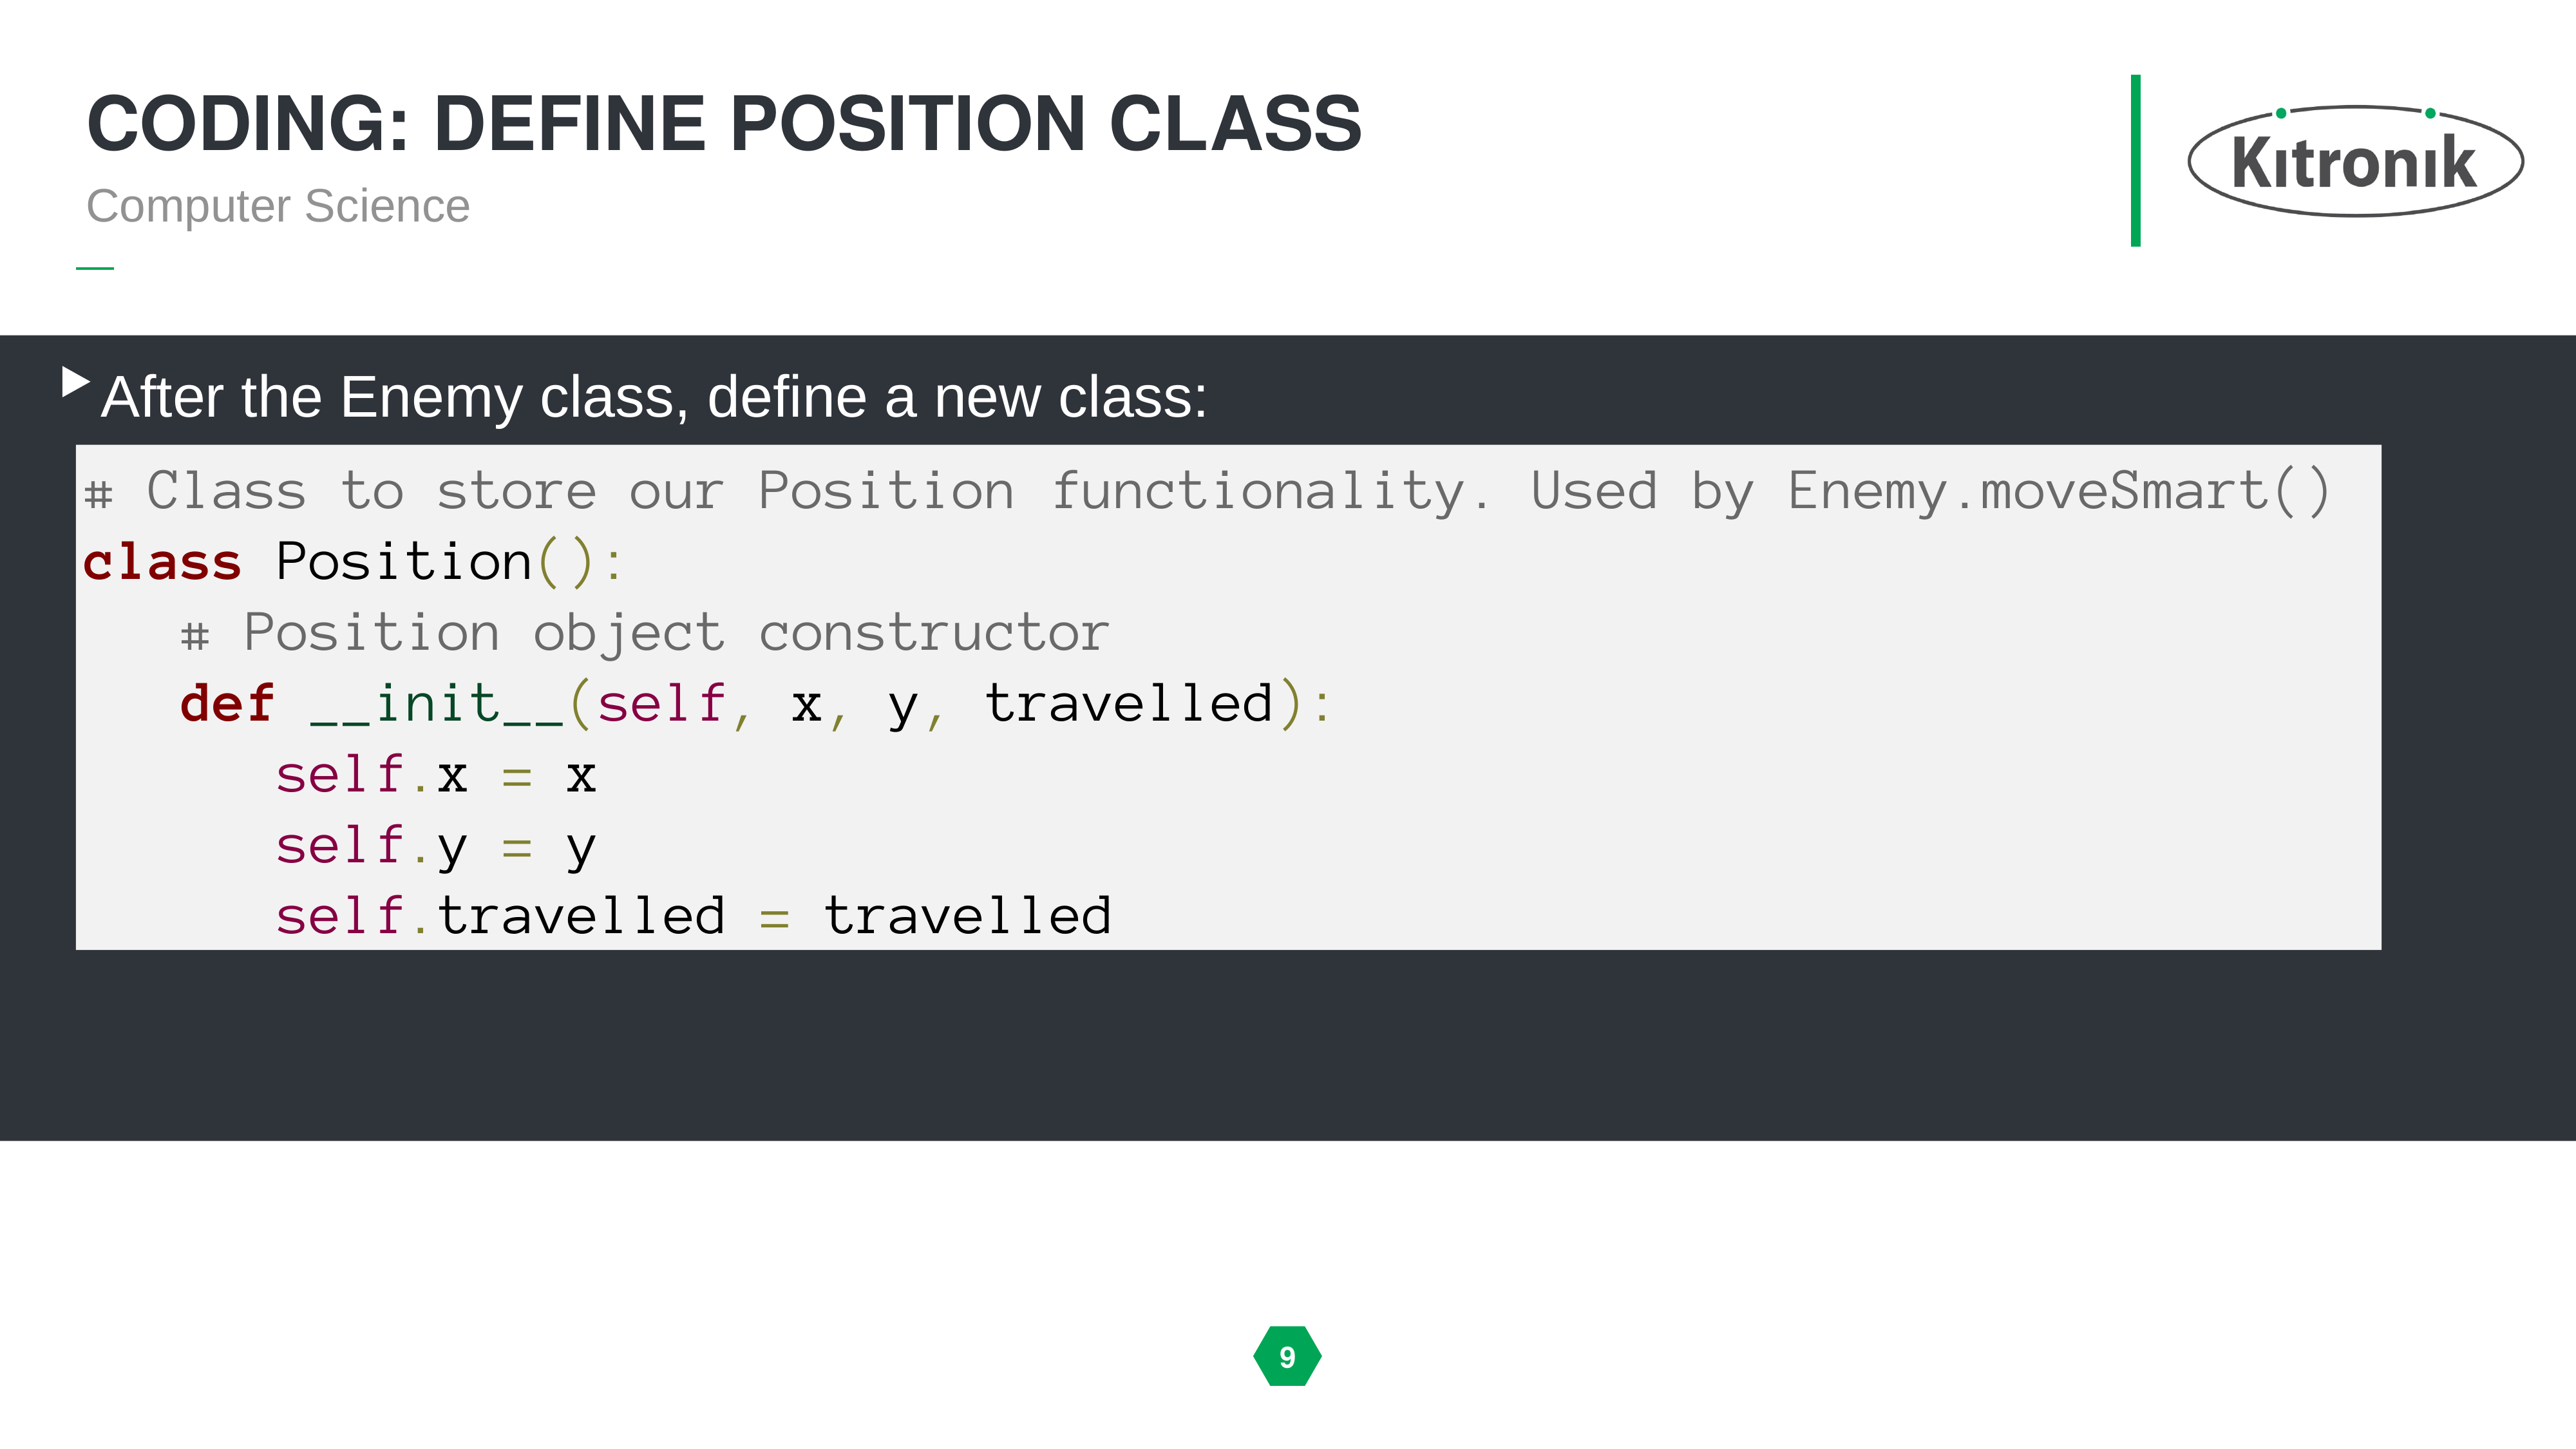

# Coding: define position class
Computer Science

After the Enemy class, define a new class:
# Class to store our Position functionality. Used by Enemy.moveSmart()
class Position():
	# Position object constructor
	def __init__(self, x, y, travelled):
		self.x = x
		self.y = y
		self.travelled = travelled

9